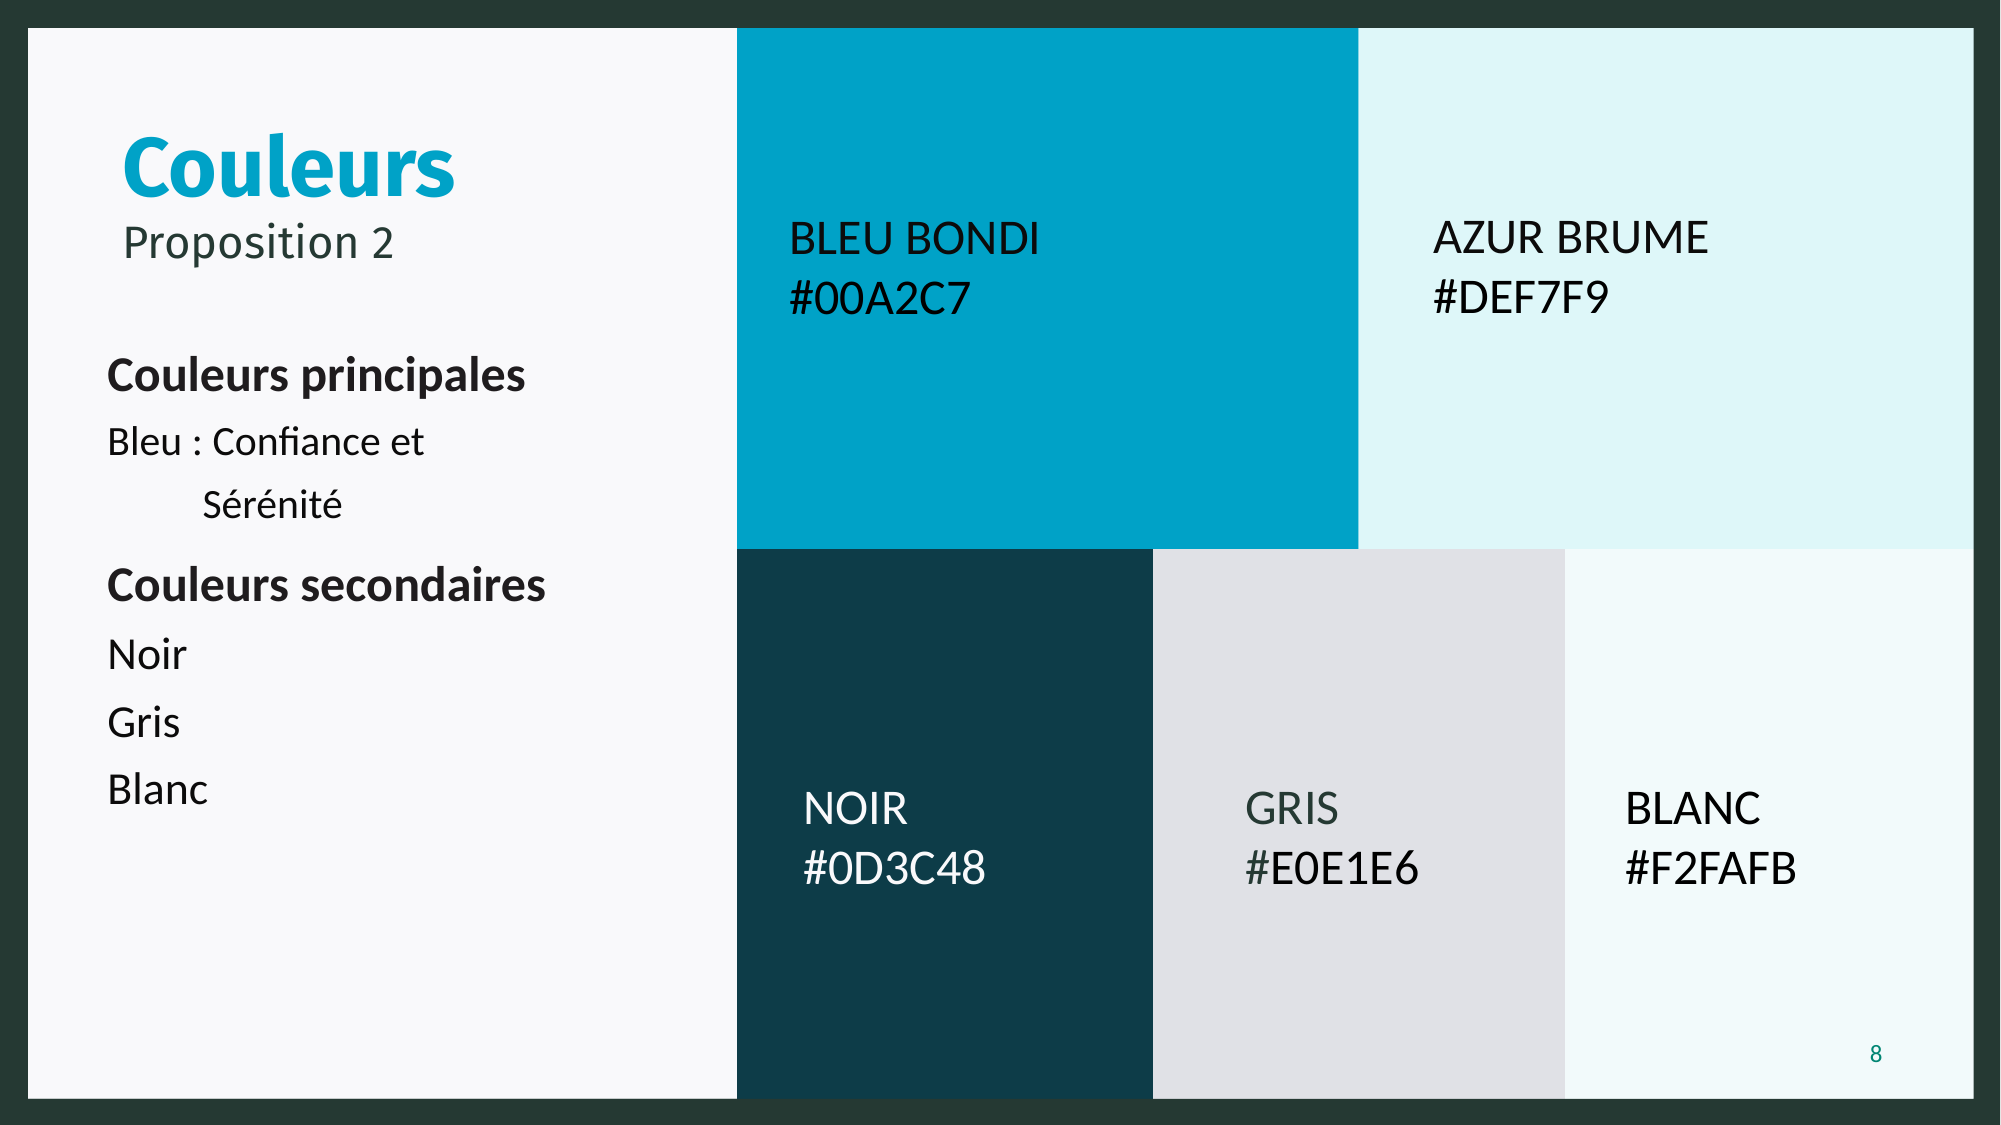

# Couleurs Proposition 2
AZUR BRUME
#DEF7F9
BLEU BONDI
#00A2C7
Couleurs principales
Bleu : Confiance et
          Sérénité
Couleurs secondaires
Noir
Gris
Blanc

GRIS
#E0E1E6
BLANC
#F2FAFB
NOIR
#0D3C48
8